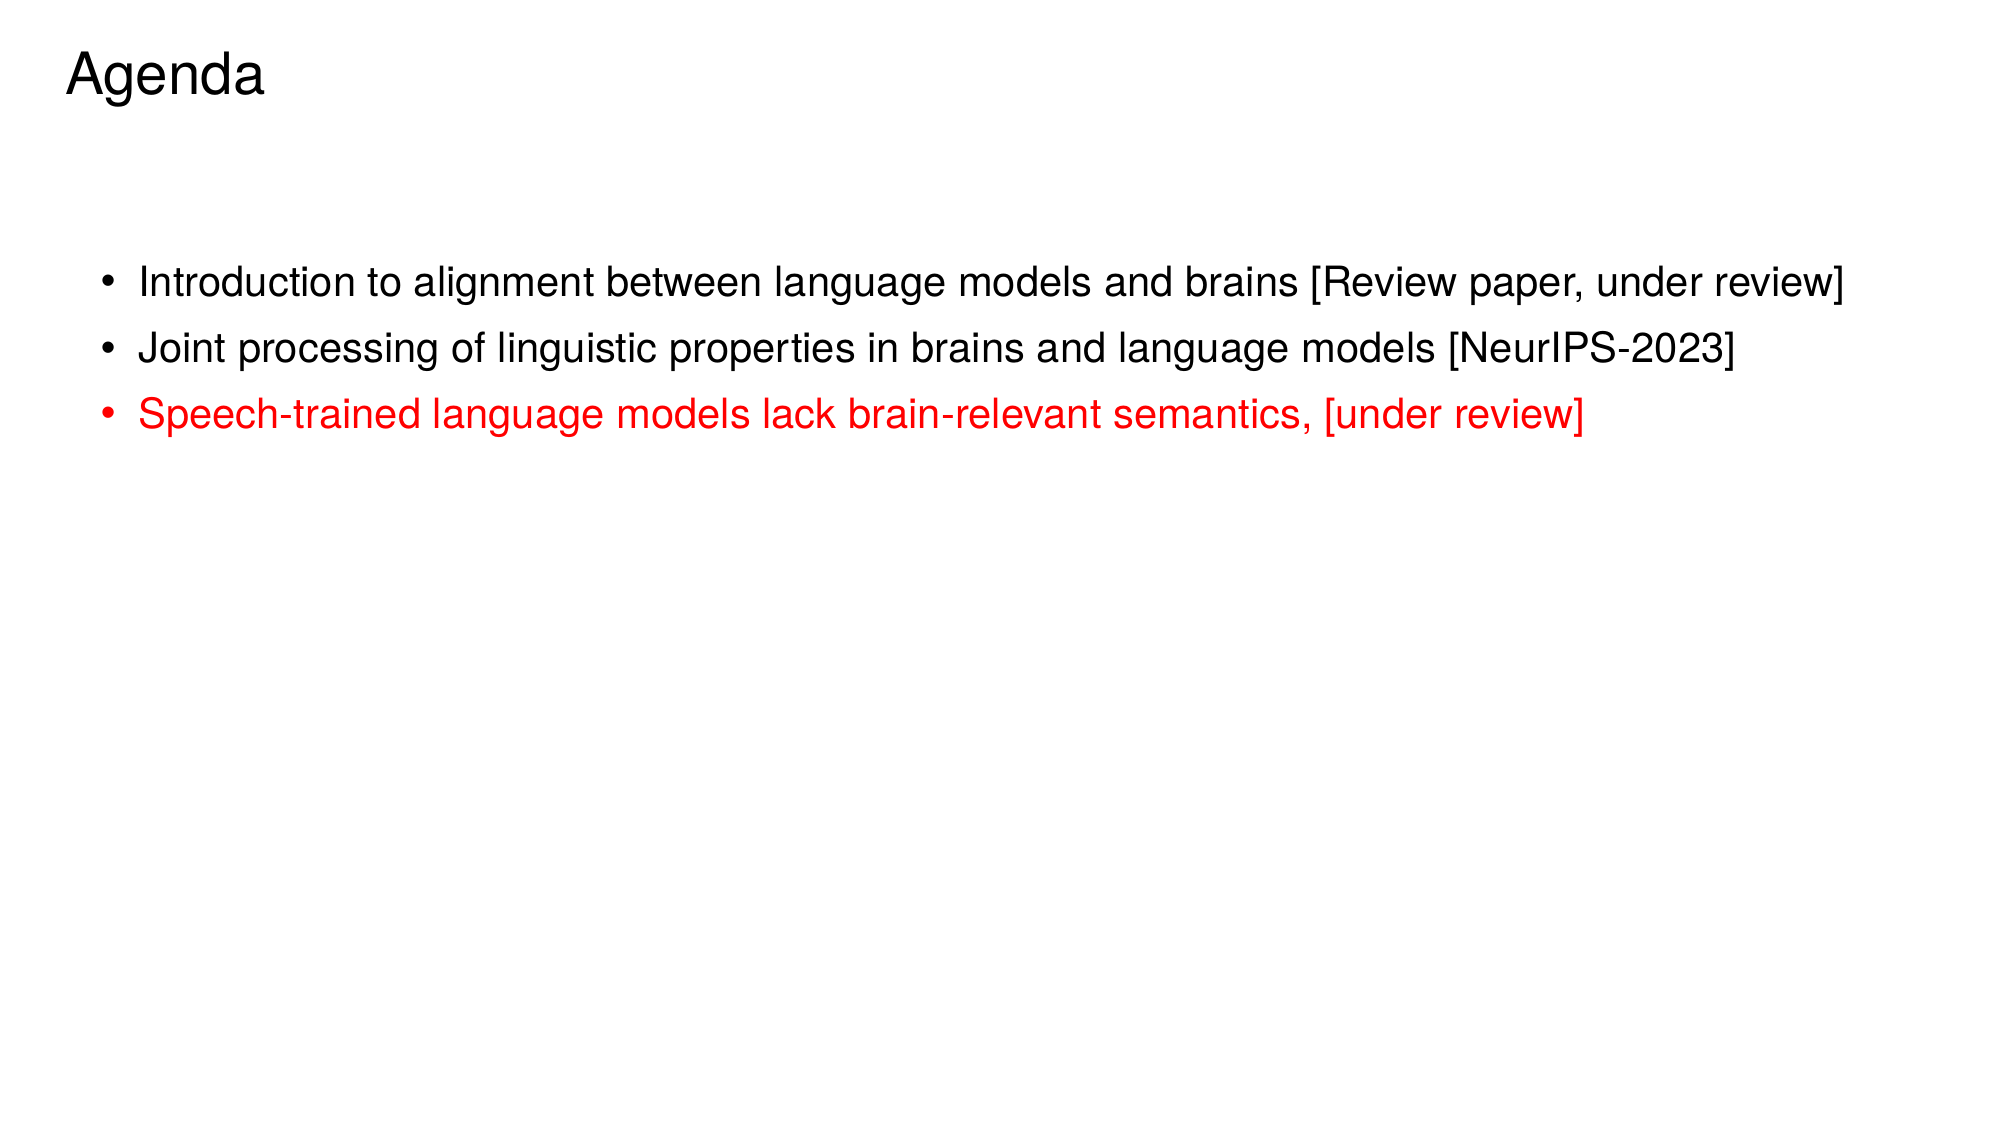

# Agenda

Introduction to alignment between language models and brains [Review paper, under review]
Joint processing of linguistic properties in brains and language models [NeurIPS-2023]
Speech-trained language models lack brain-relevant semantics, [under review]